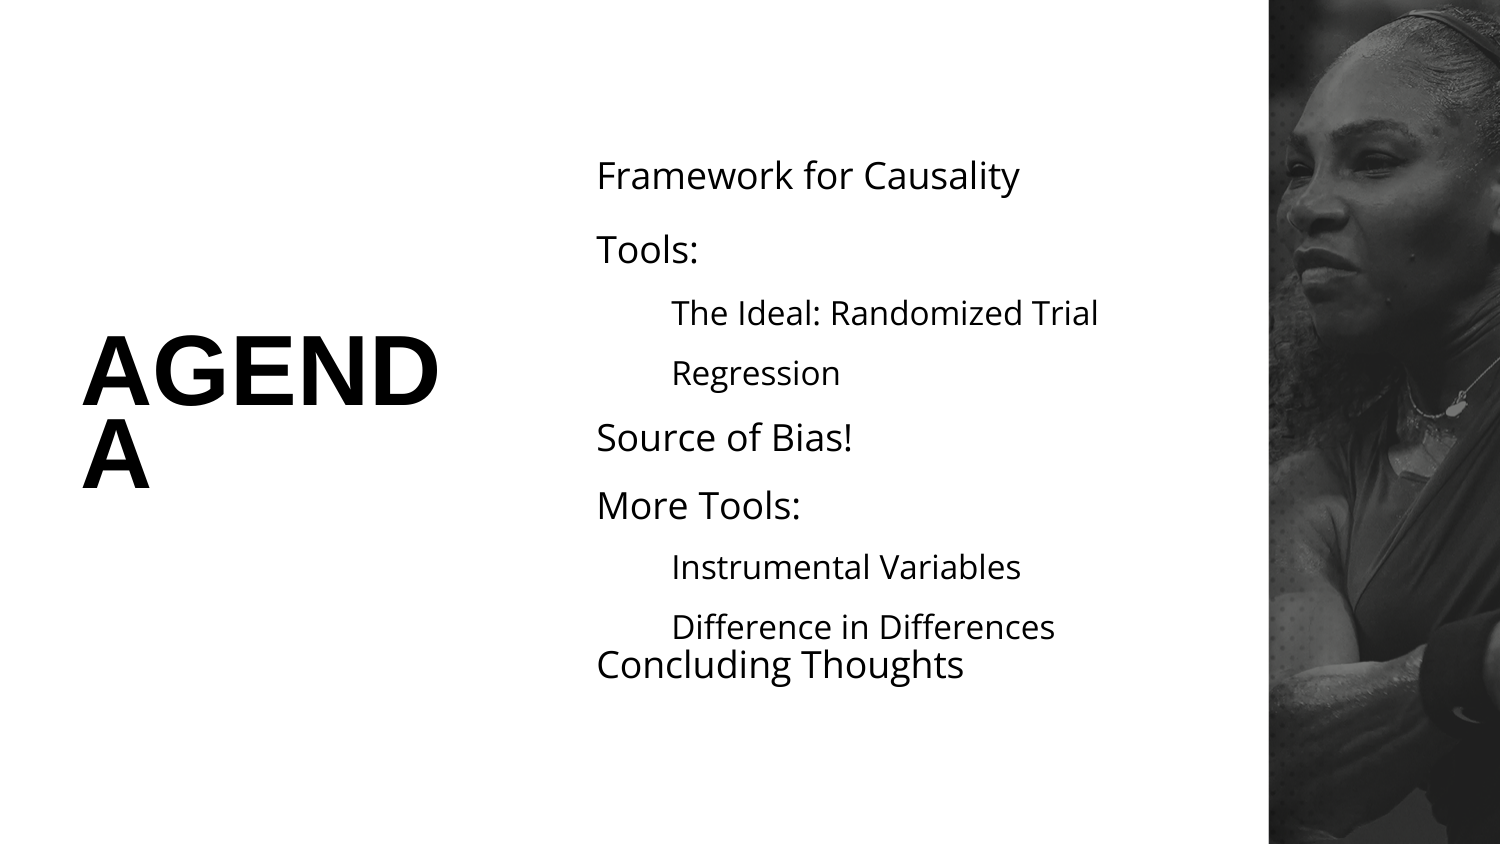

# AGENDA
Framework for Causality
Tools:
The Ideal: Randomized Trial
Regression
Source of Bias!
More Tools:
Instrumental Variables
Difference in Differences
Concluding Thoughts